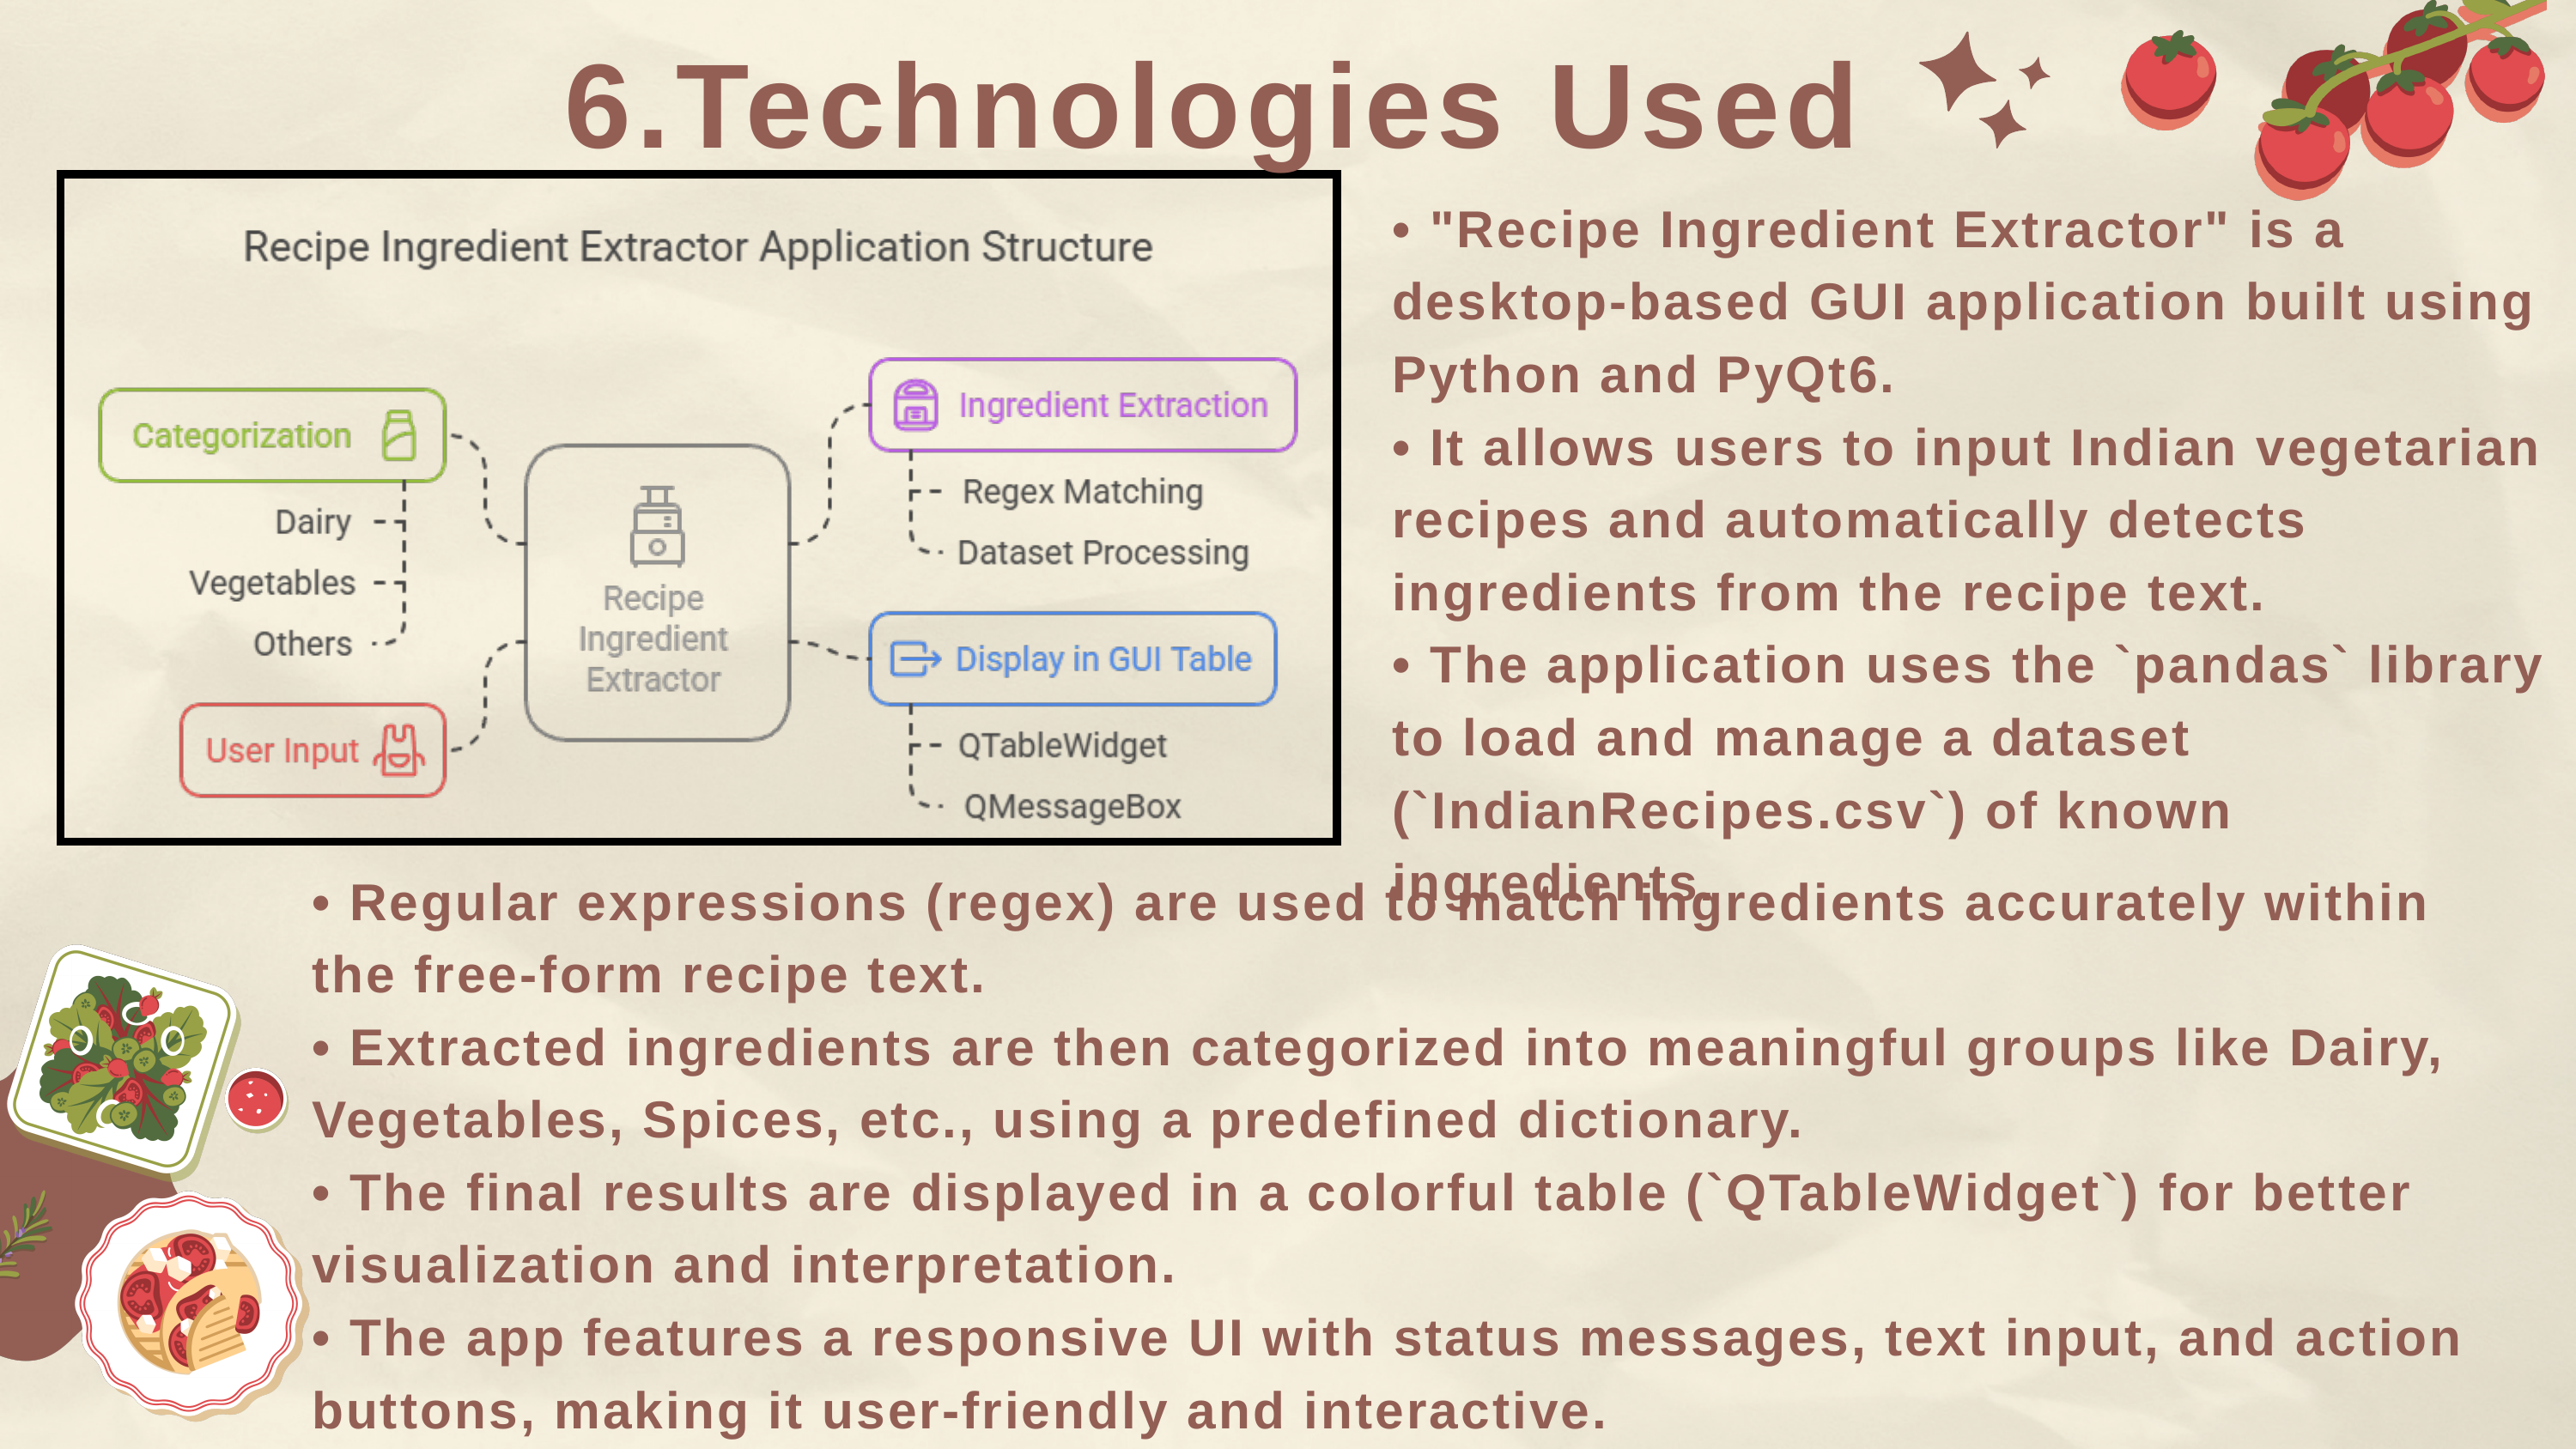

6.Technologies Used

• "Recipe Ingredient Extractor" is a desktop-based GUI application built using Python and PyQt6.
• It allows users to input Indian vegetarian recipes and automatically detects ingredients from the recipe text.
• The application uses the `pandas` library to load and manage a dataset (`IndianRecipes.csv`) of known ingredients.
• Regular expressions (regex) are used to match ingredients accurately within the free-form recipe text.
• Extracted ingredients are then categorized into meaningful groups like Dairy, Vegetables, Spices, etc., using a predefined dictionary.
• The final results are displayed in a colorful table (`QTableWidget`) for better visualization and interpretation.
• The app features a responsive UI with status messages, text input, and action buttons, making it user-friendly and interactive.